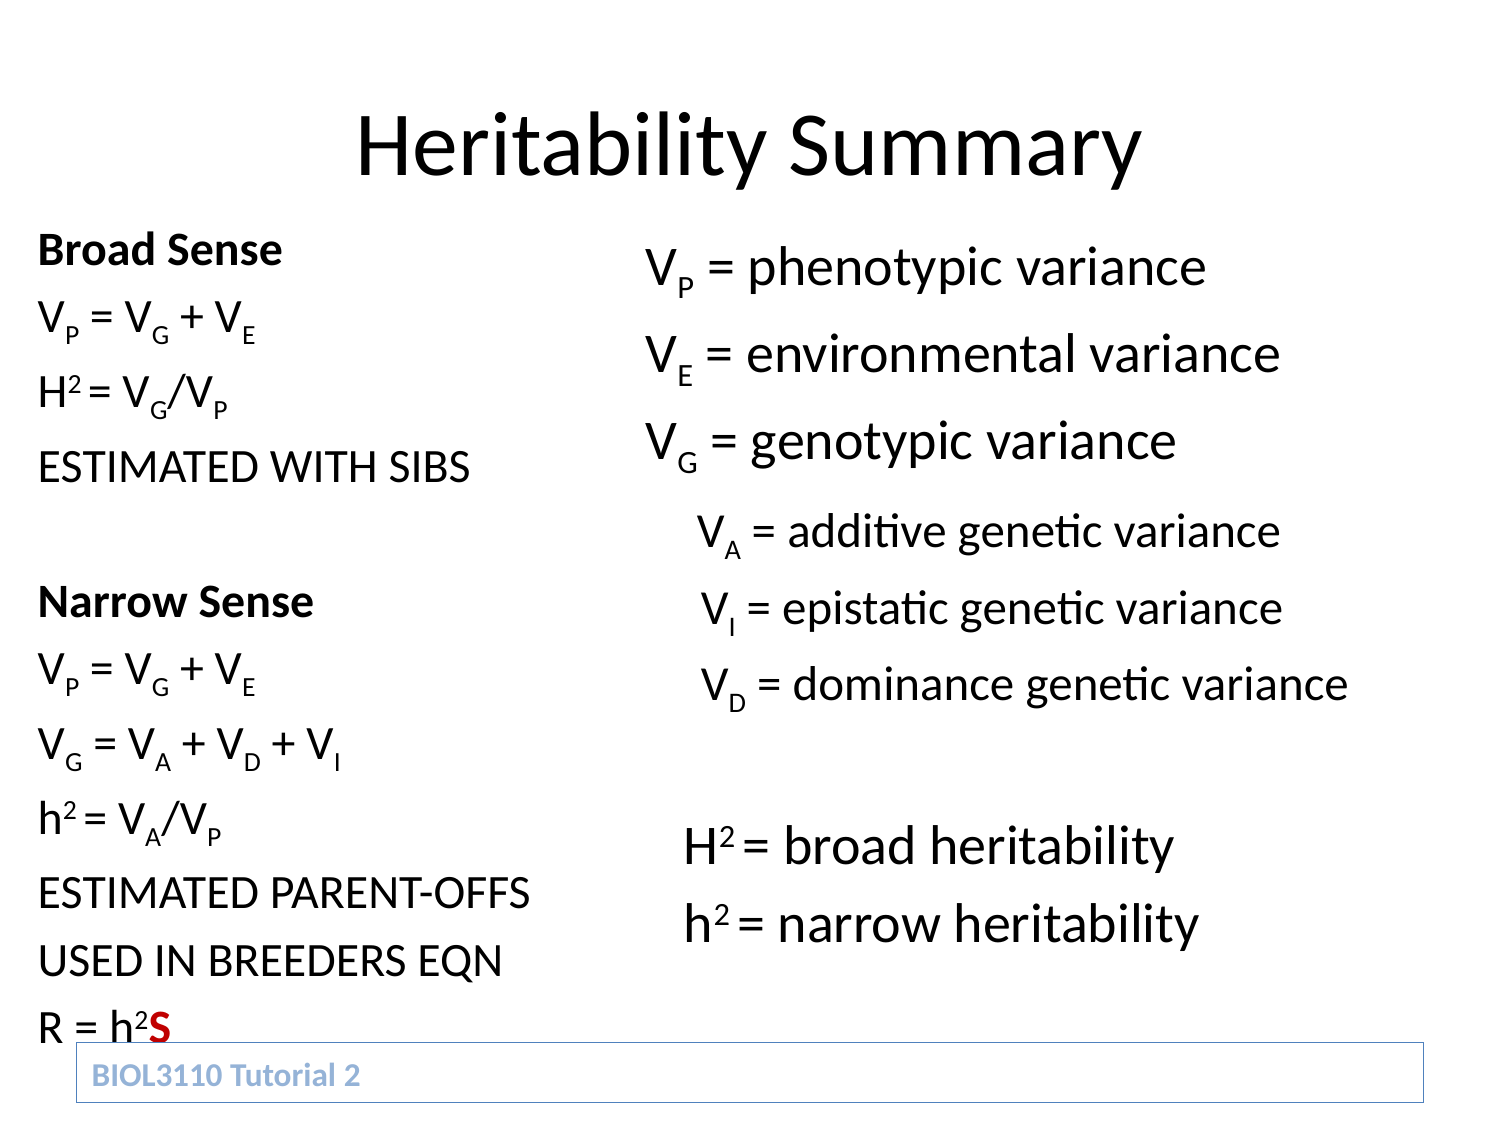

# Heritability Summary
Broad Sense
VP = VG + VE
H2 = VG/VP
ESTIMATED WITH SIBS

Narrow Sense
VP = VG + VE
VG = VA + VD + VI
h2 = VA/VP
ESTIMATED PARENT-OFFS
USED IN BREEDERS EQN
R = h2S

VP = phenotypic variance
VE = environmental variance
VG = genotypic variance
    VA = additive genetic variance
     VI = epistatic genetic variance
     VD = dominance genetic variance

   H2 = broad heritability
   h2 = narrow heritability

BIOL3110 Tutorial 2